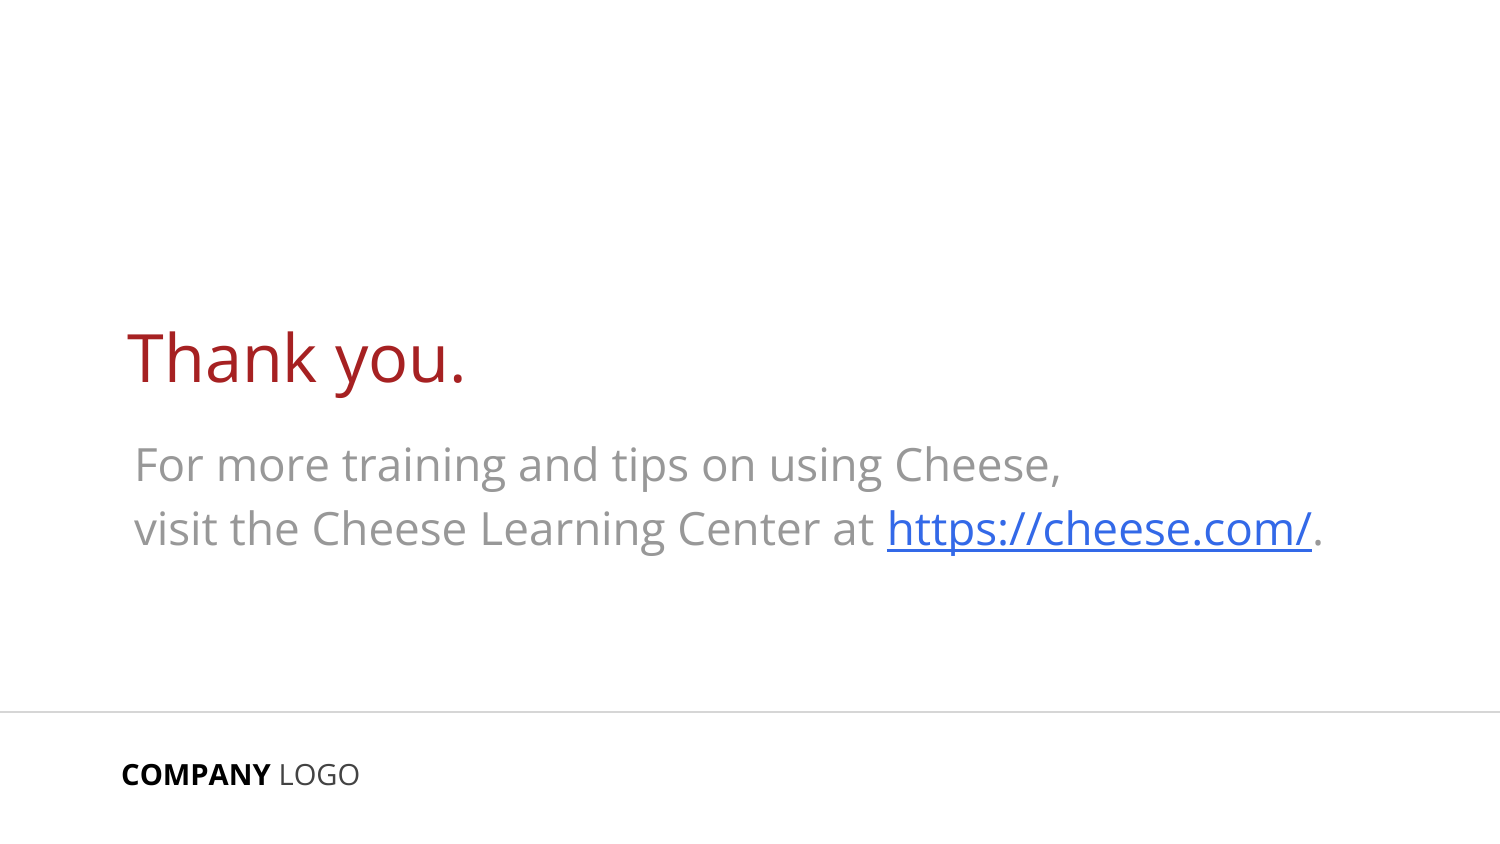

# Thank you.
For more training and tips on using Cheese,
visit the Cheese Learning Center at https://cheese.com/.